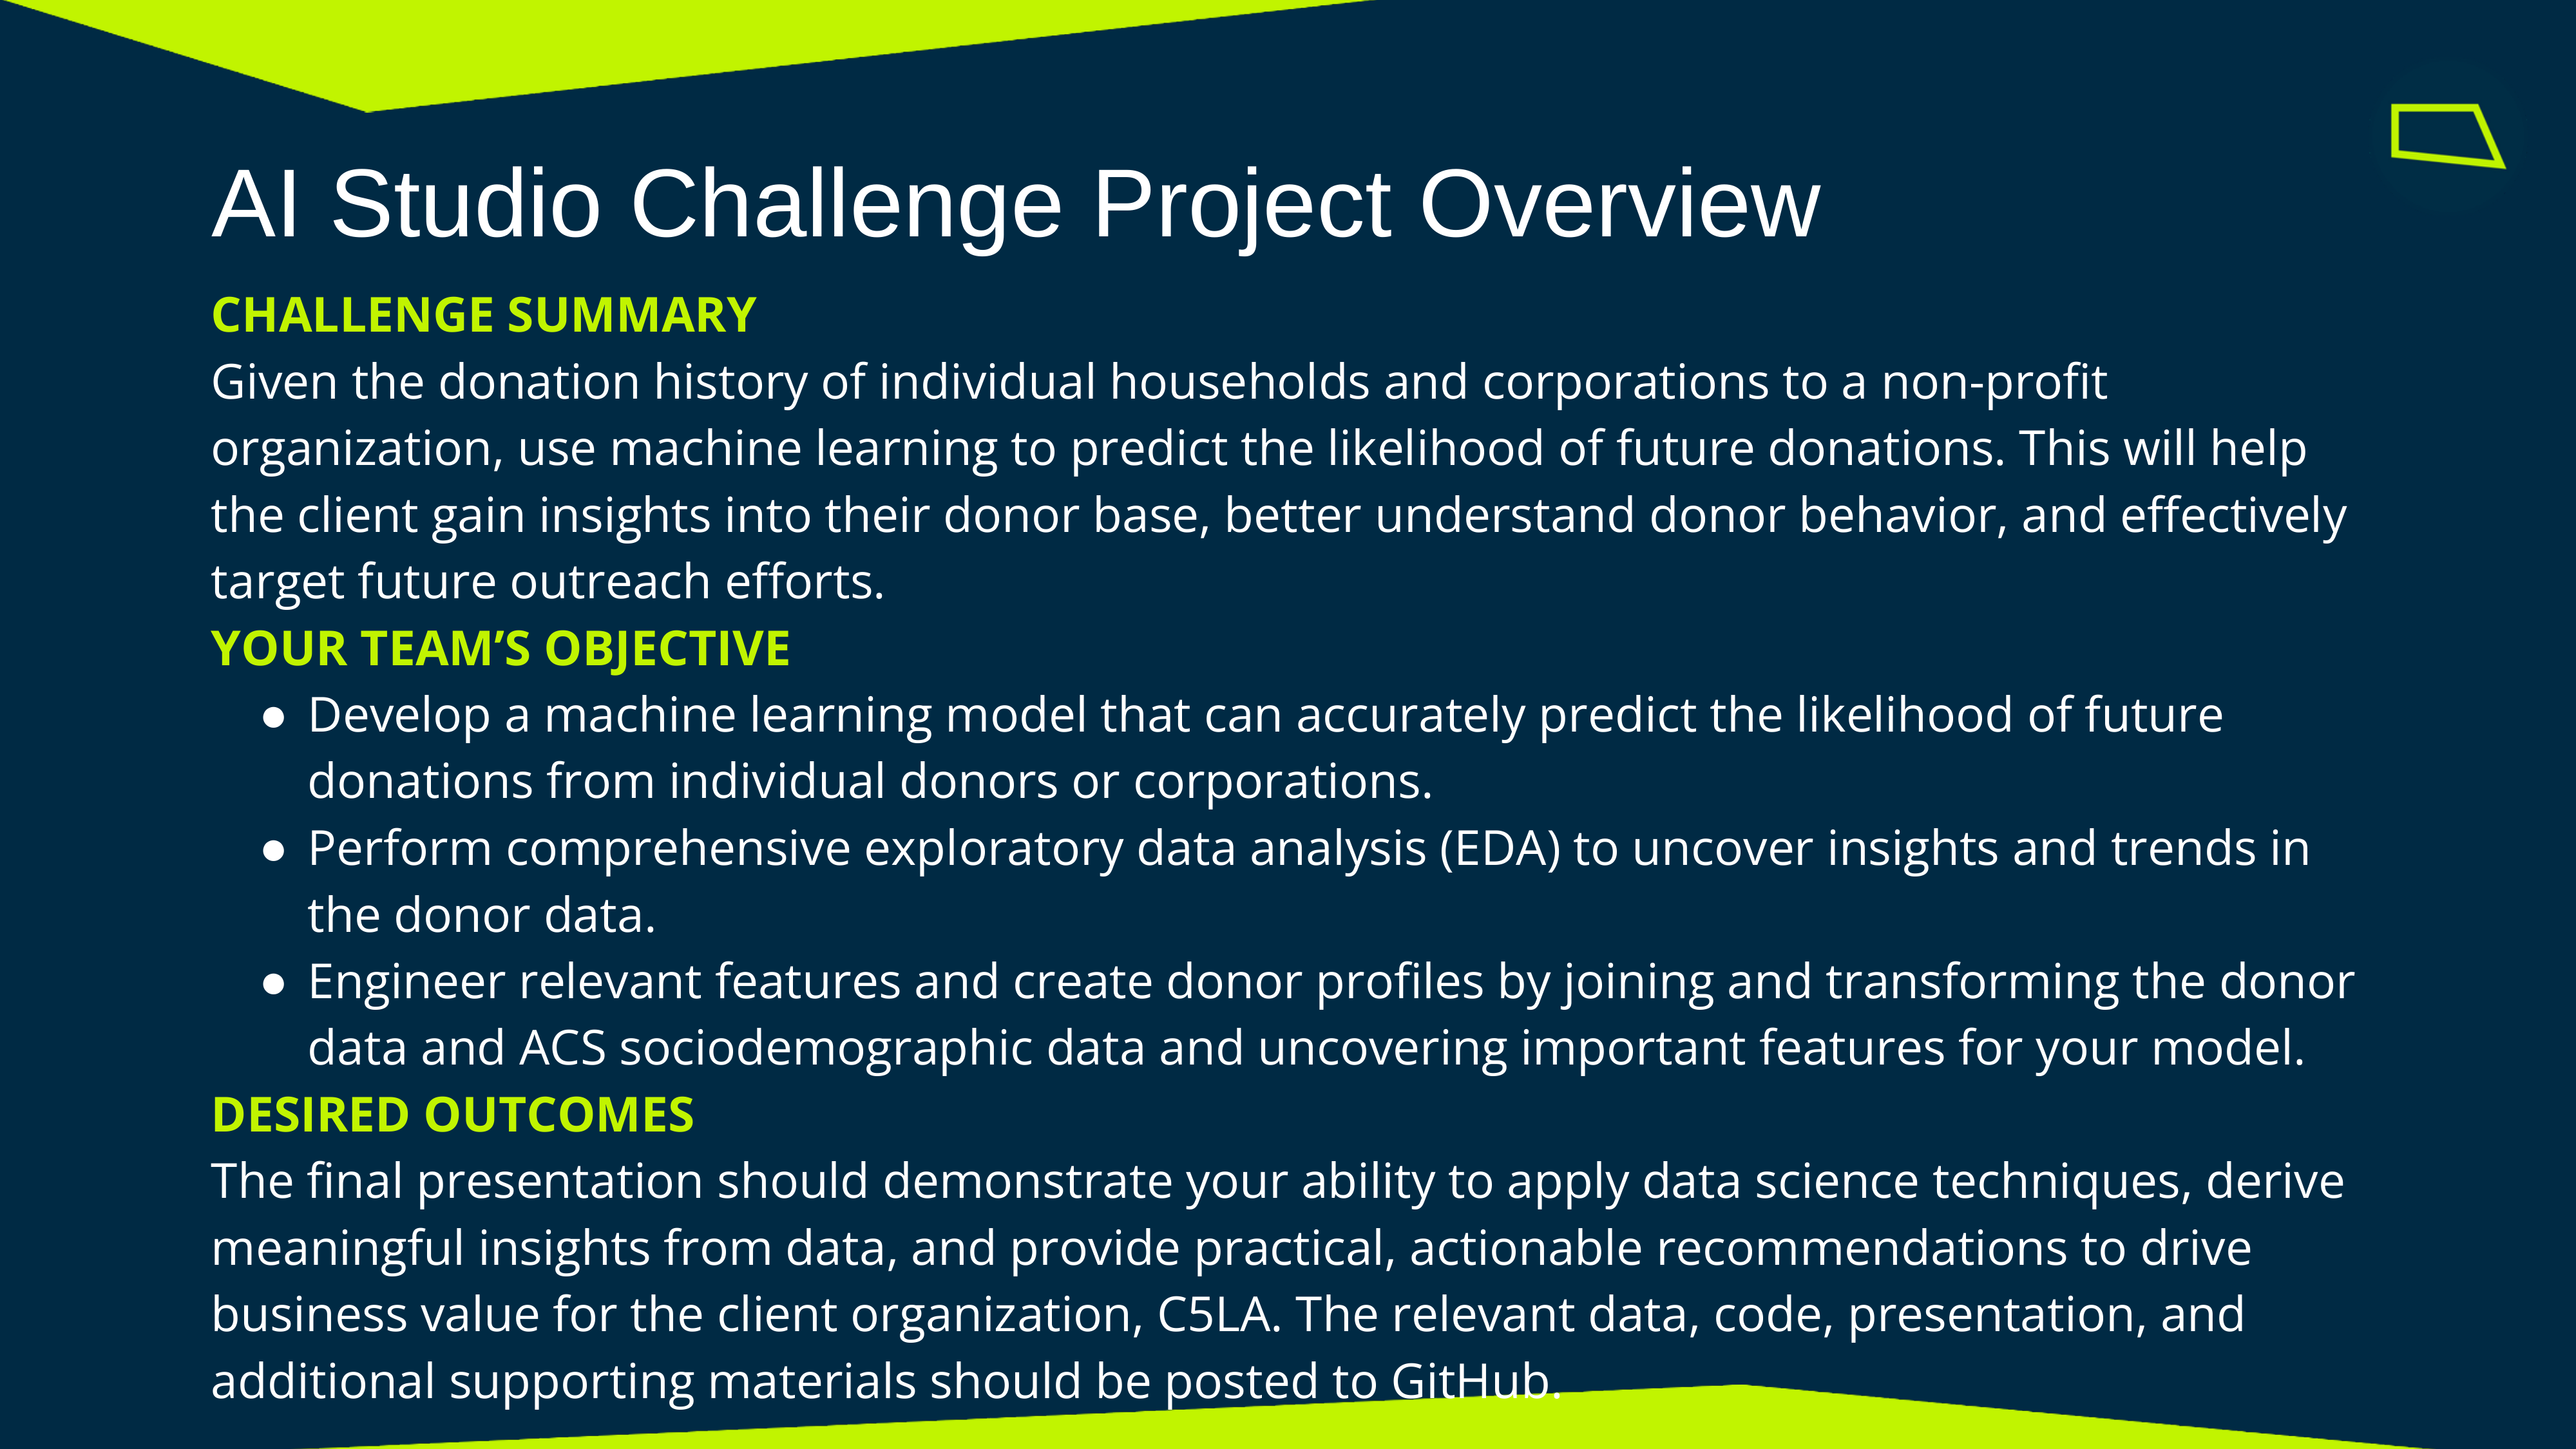

# AI Studio Challenge Project Overview
CHALLENGE SUMMARY
Given the donation history of individual households and corporations to a non-profit organization, use machine learning to predict the likelihood of future donations. This will help the client gain insights into their donor base, better understand donor behavior, and effectively target future outreach efforts.
YOUR TEAM’S OBJECTIVE
Develop a machine learning model that can accurately predict the likelihood of future donations from individual donors or corporations.
Perform comprehensive exploratory data analysis (EDA) to uncover insights and trends in the donor data.
Engineer relevant features and create donor profiles by joining and transforming the donor data and ACS sociodemographic data and uncovering important features for your model.
DESIRED OUTCOMES
The final presentation should demonstrate your ability to apply data science techniques, derive meaningful insights from data, and provide practical, actionable recommendations to drive business value for the client organization, C5LA. The relevant data, code, presentation, and additional supporting materials should be posted to GitHub.